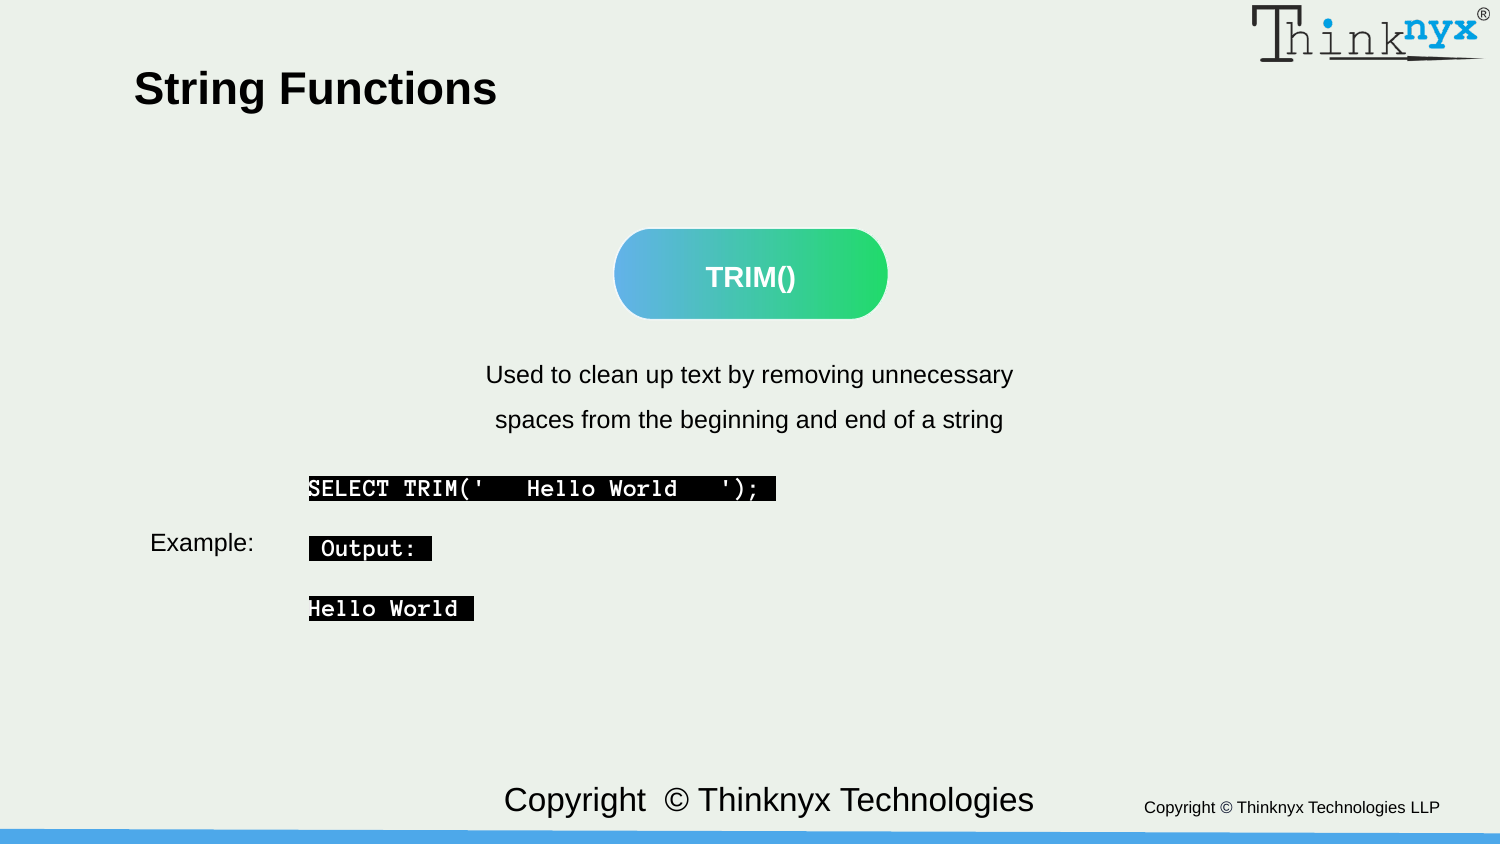

String Functions

TRIM()
Used to clean up text by removing unnecessary spaces from the beginning and end of a string
SELECT TRIM('   Hello World   ');
 Output:
Hello World
Example:
Copyright © Thinknyx Technologies LLP